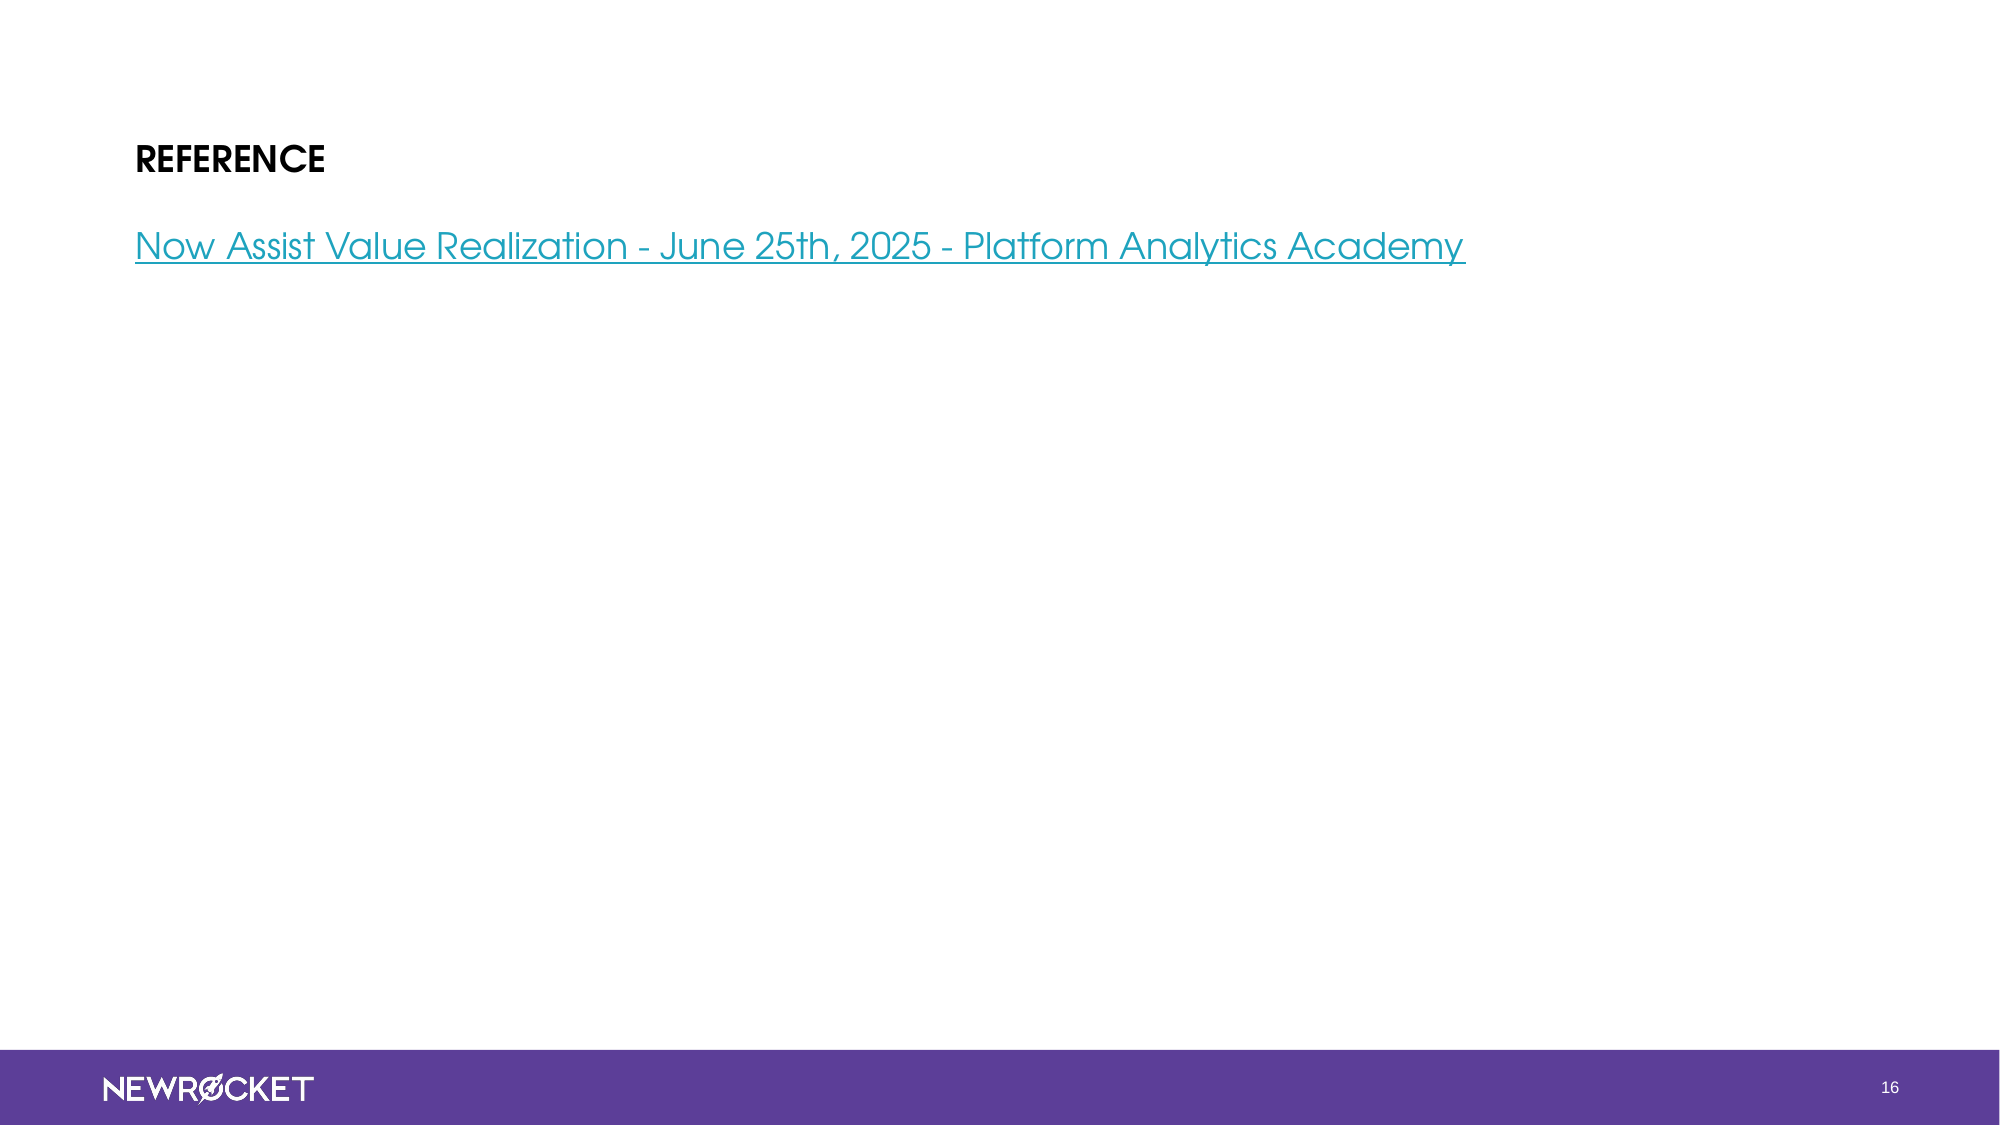

REFERENCE

Now Assist Value Realization - June 25th, 2025 - Platform Analytics Academy